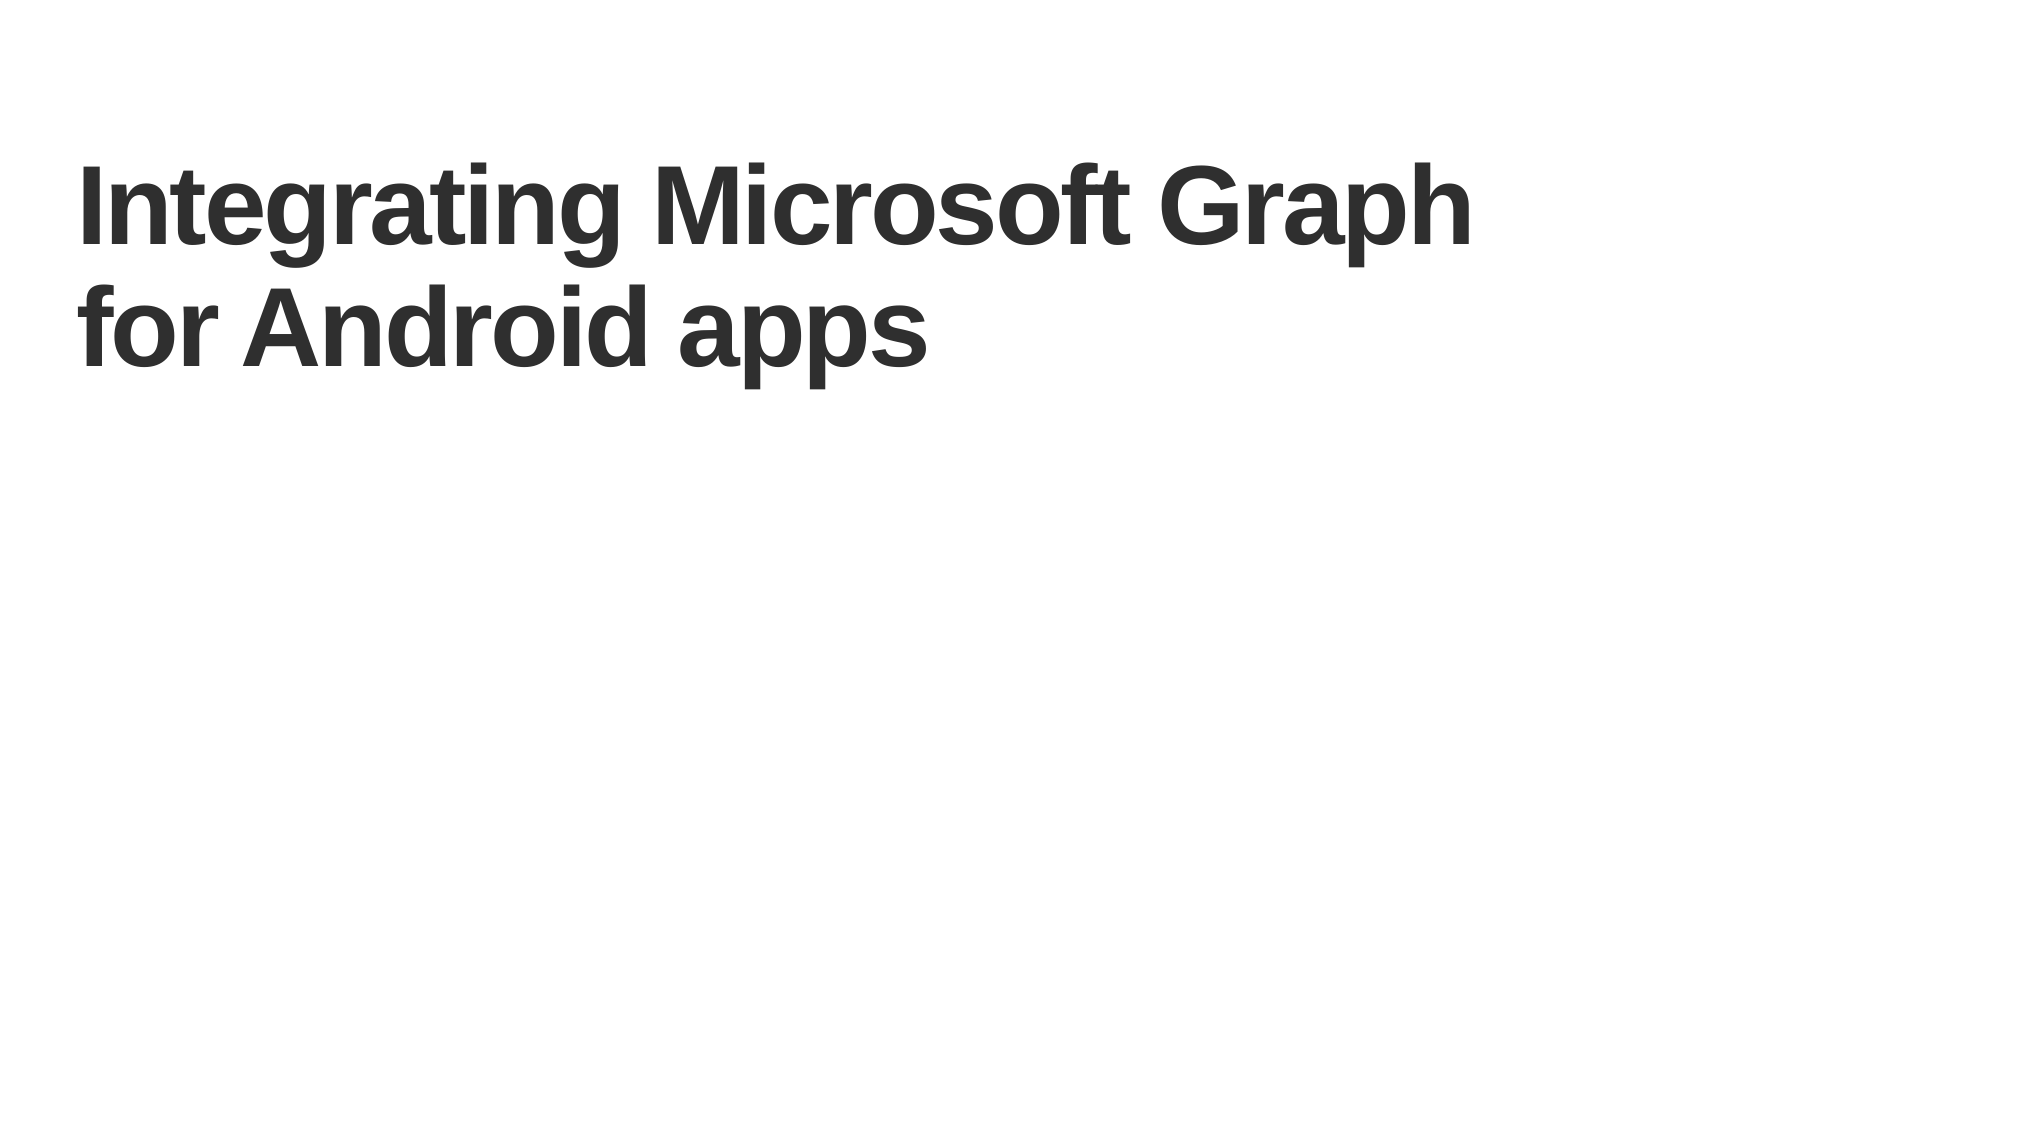

# Integrating Microsoft Graph for Android apps